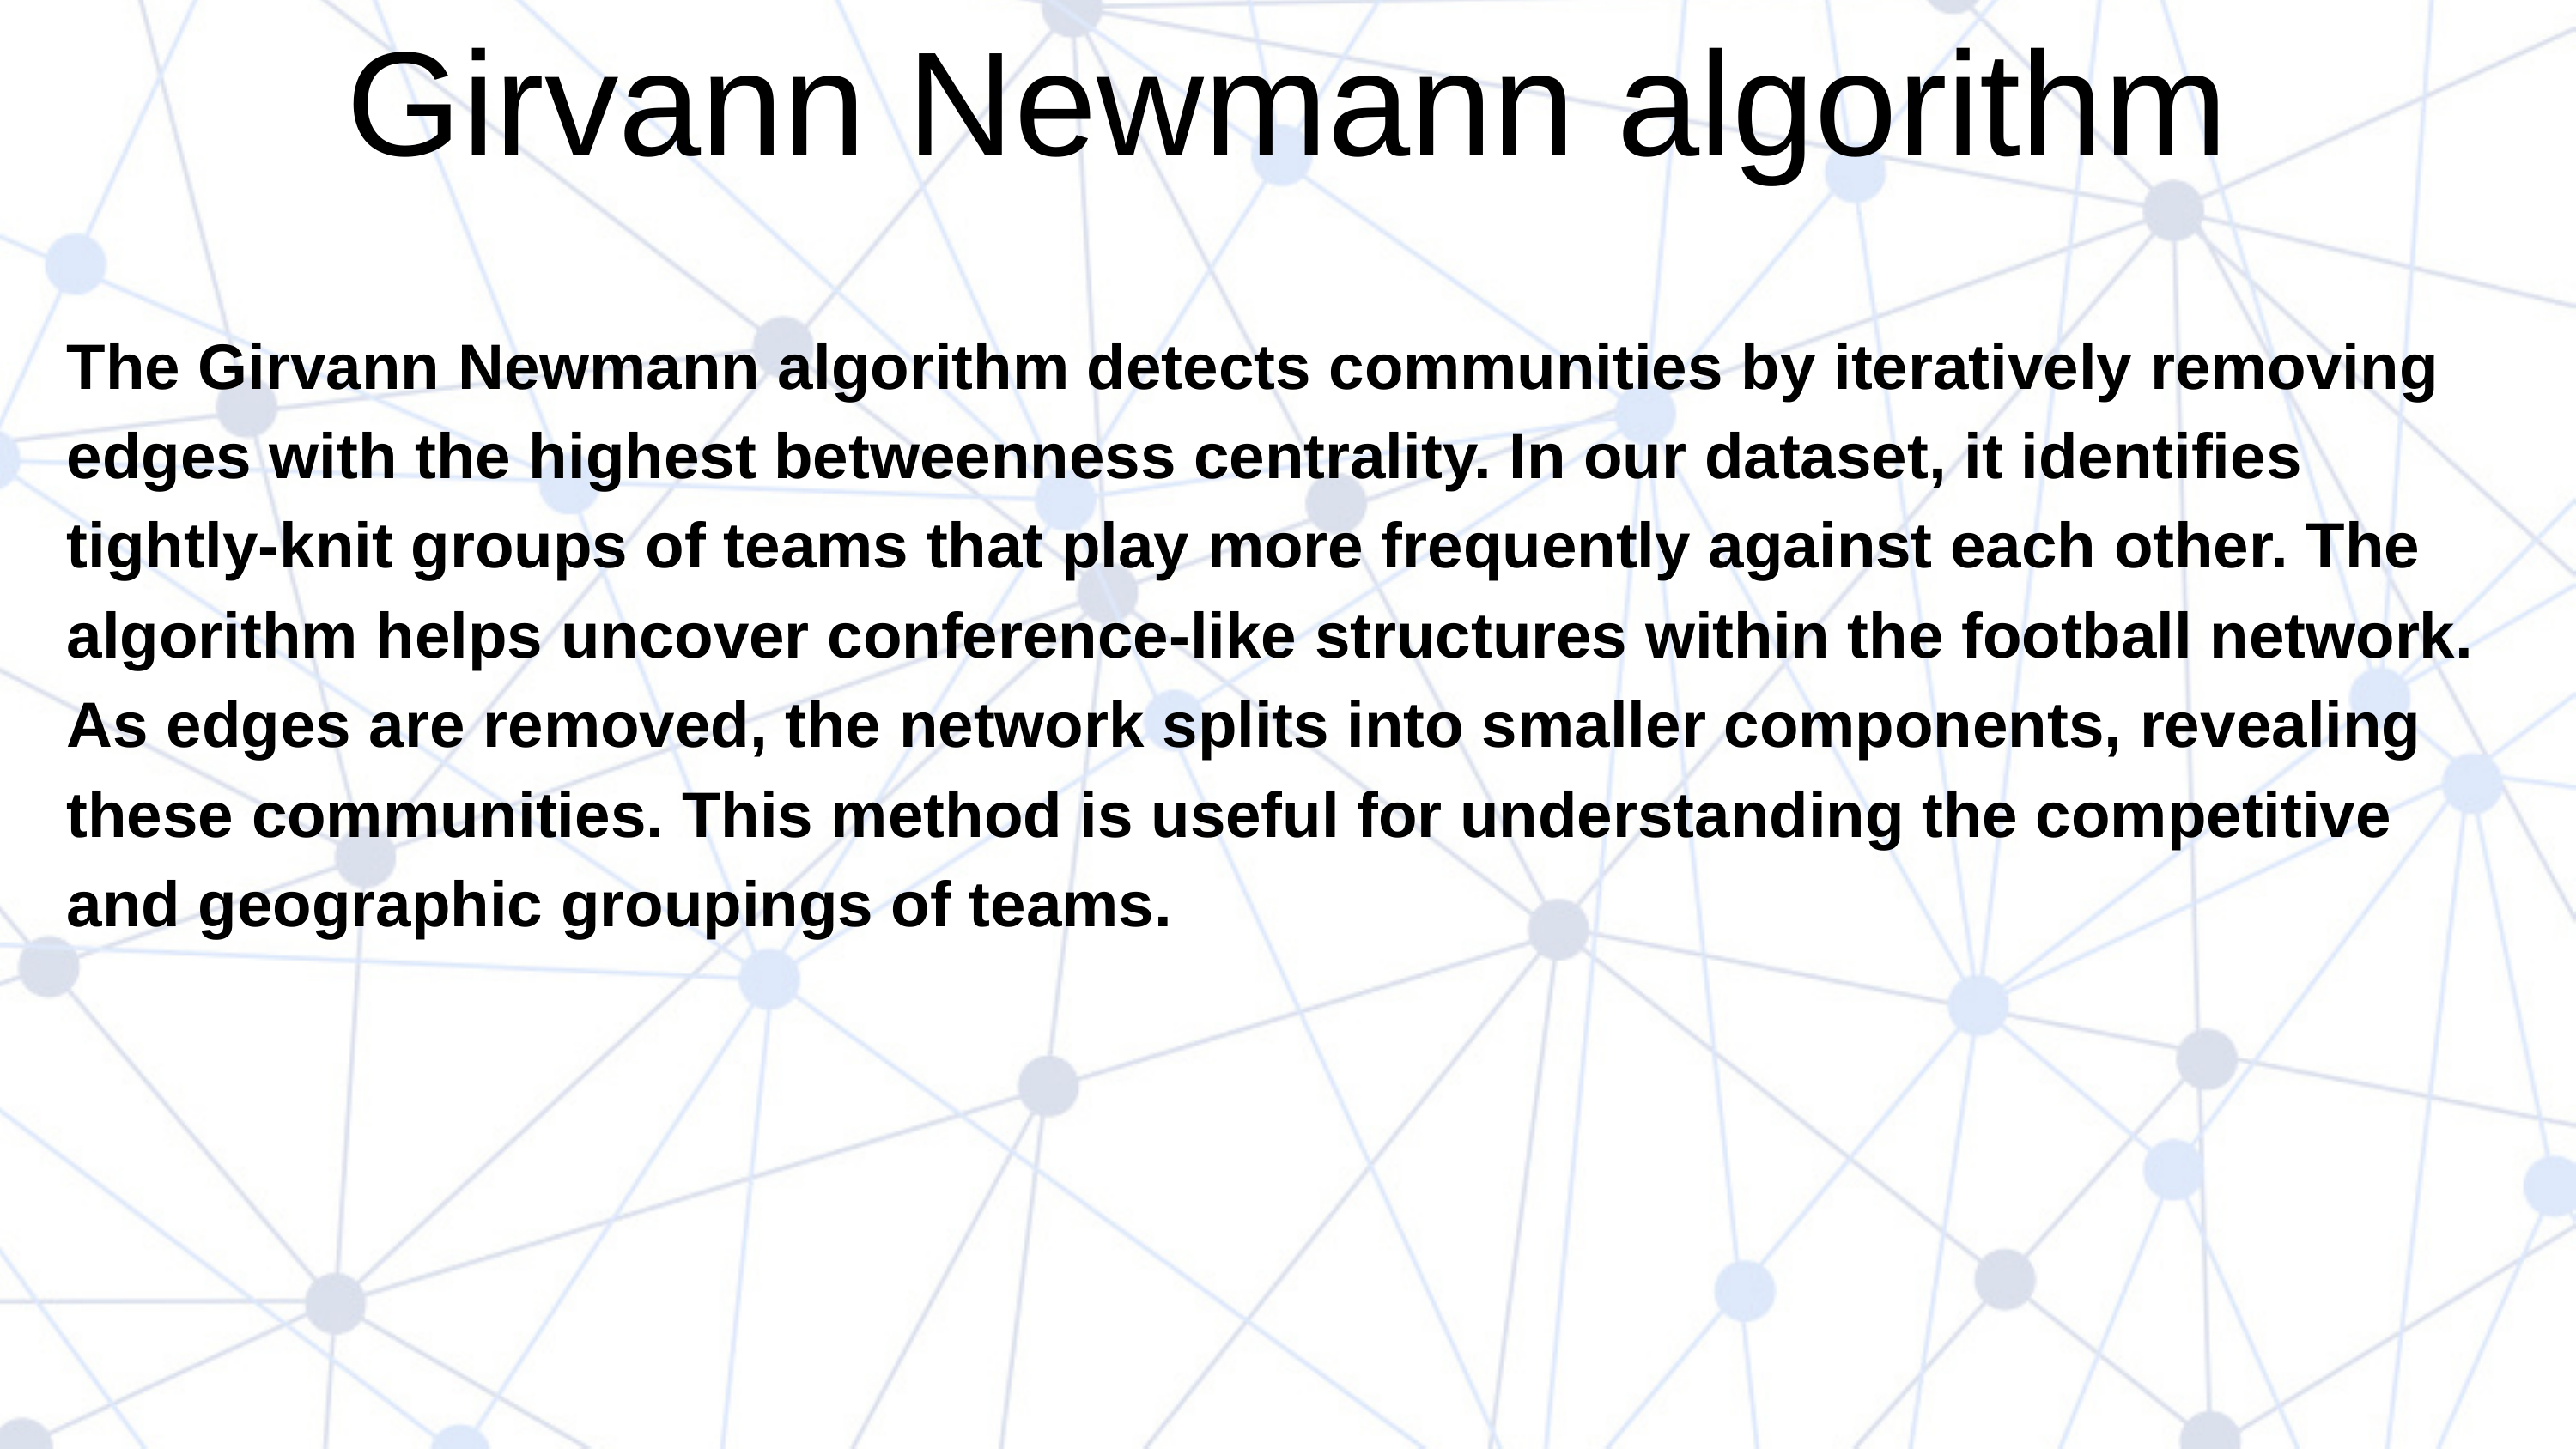

Girvann Newmann algorithm
The Girvann Newmann algorithm detects communities by iteratively removing edges with the highest betweenness centrality. In our dataset, it identifies tightly-knit groups of teams that play more frequently against each other. The algorithm helps uncover conference-like structures within the football network. As edges are removed, the network splits into smaller components, revealing these communities. This method is useful for understanding the competitive and geographic groupings of teams.